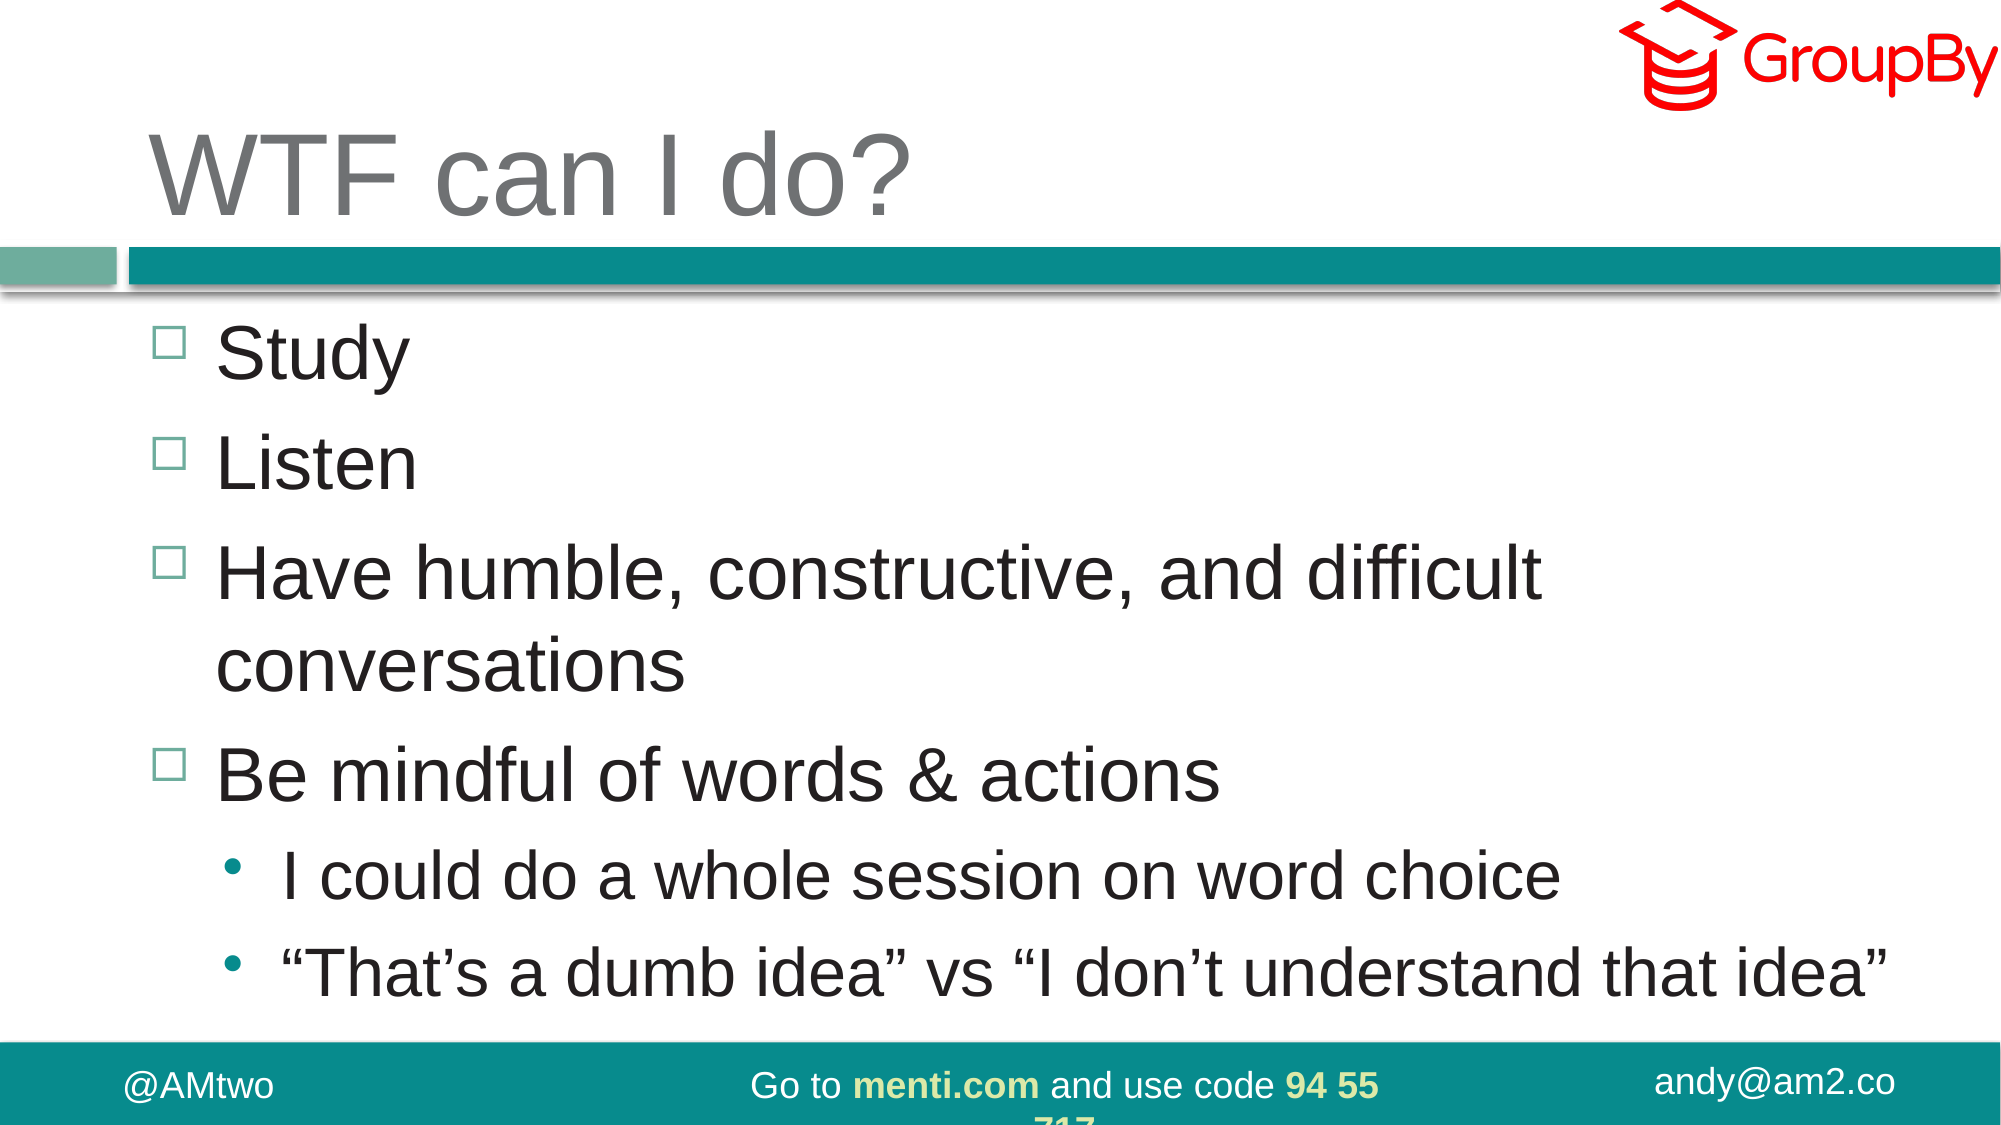

# WTF can I do?
Study
Listen
Have humble, constructive, and difficult conversations
Be mindful of words & actions
I could do a whole session on word choice
“That’s a dumb idea” vs “I don’t understand that idea”